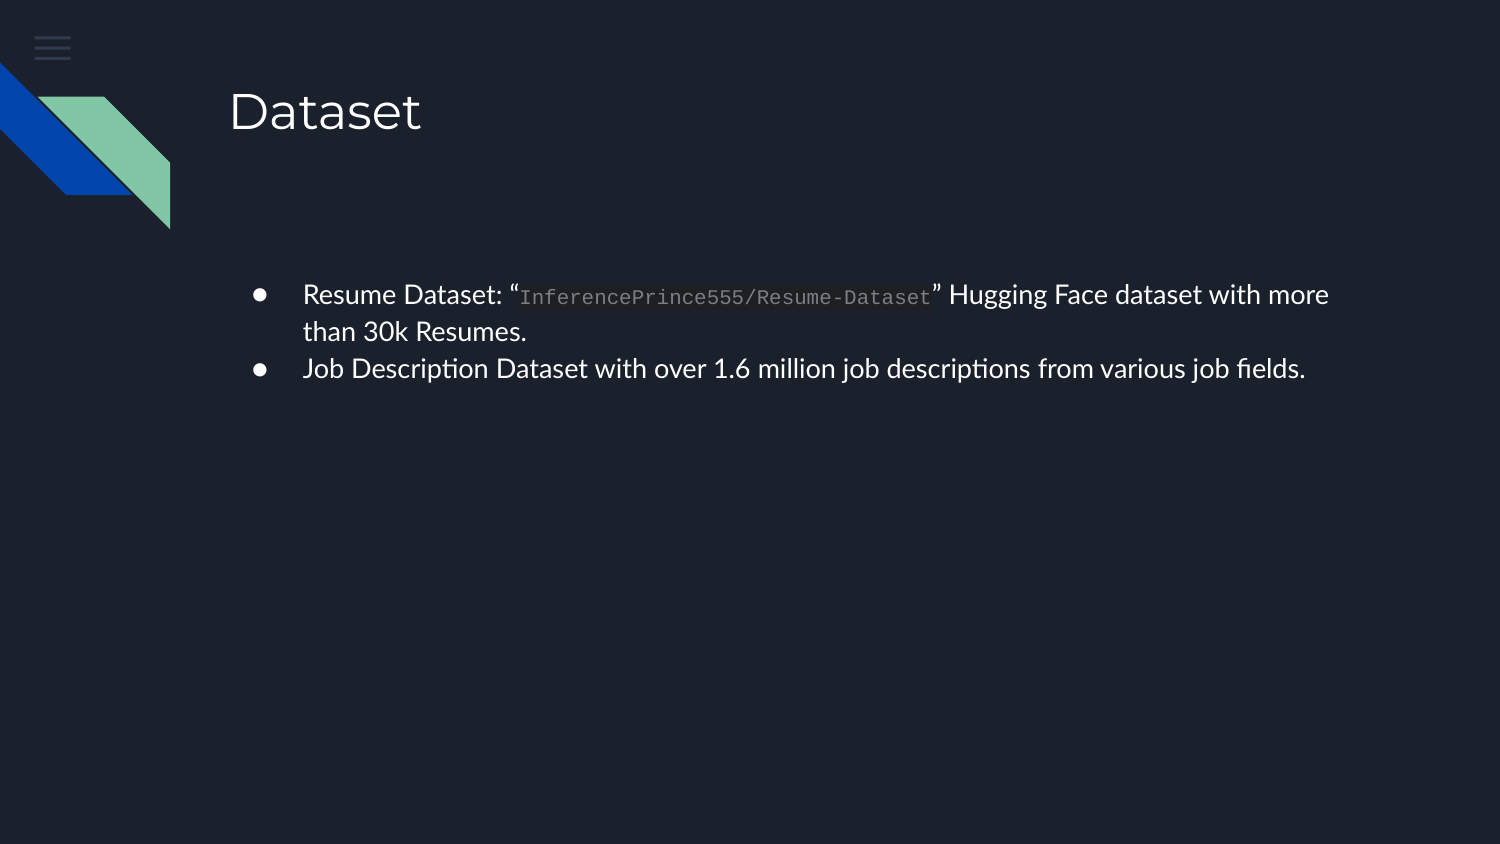

# Dataset
Resume Dataset: “InferencePrince555/Resume-Dataset” Hugging Face dataset with more than 30k Resumes.
Job Description Dataset with over 1.6 million job descriptions from various job fields.